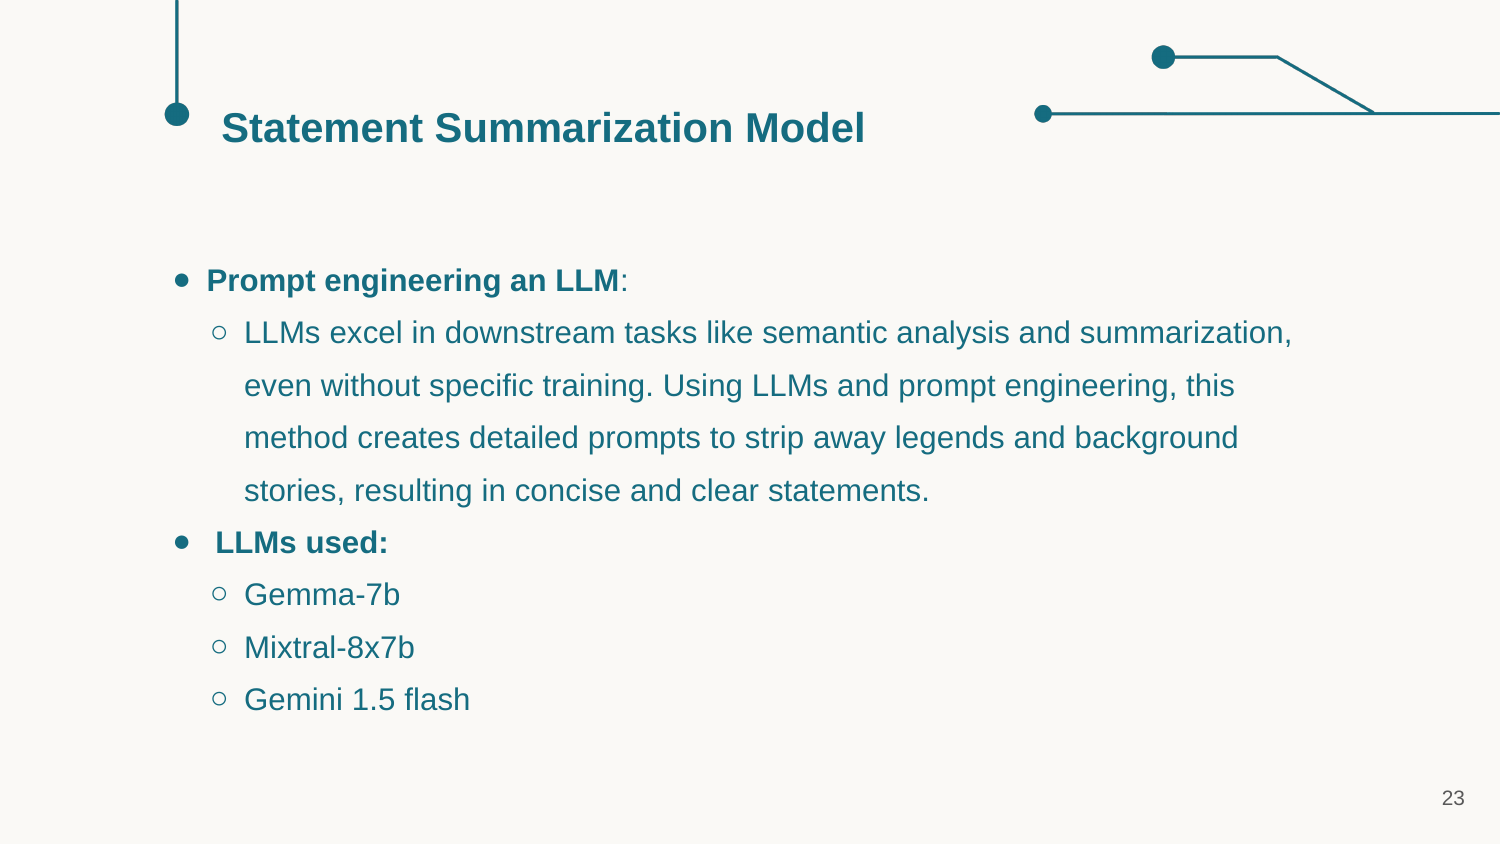

Statement Summarization Model

Prompt engineering an LLM:
LLMs excel in downstream tasks like semantic analysis and summarization, even without specific training. Using LLMs and prompt engineering, this method creates detailed prompts to strip away legends and background stories, resulting in concise and clear statements.
 LLMs used:
Gemma-7b
Mixtral-8x7b
Gemini 1.5 flash
23